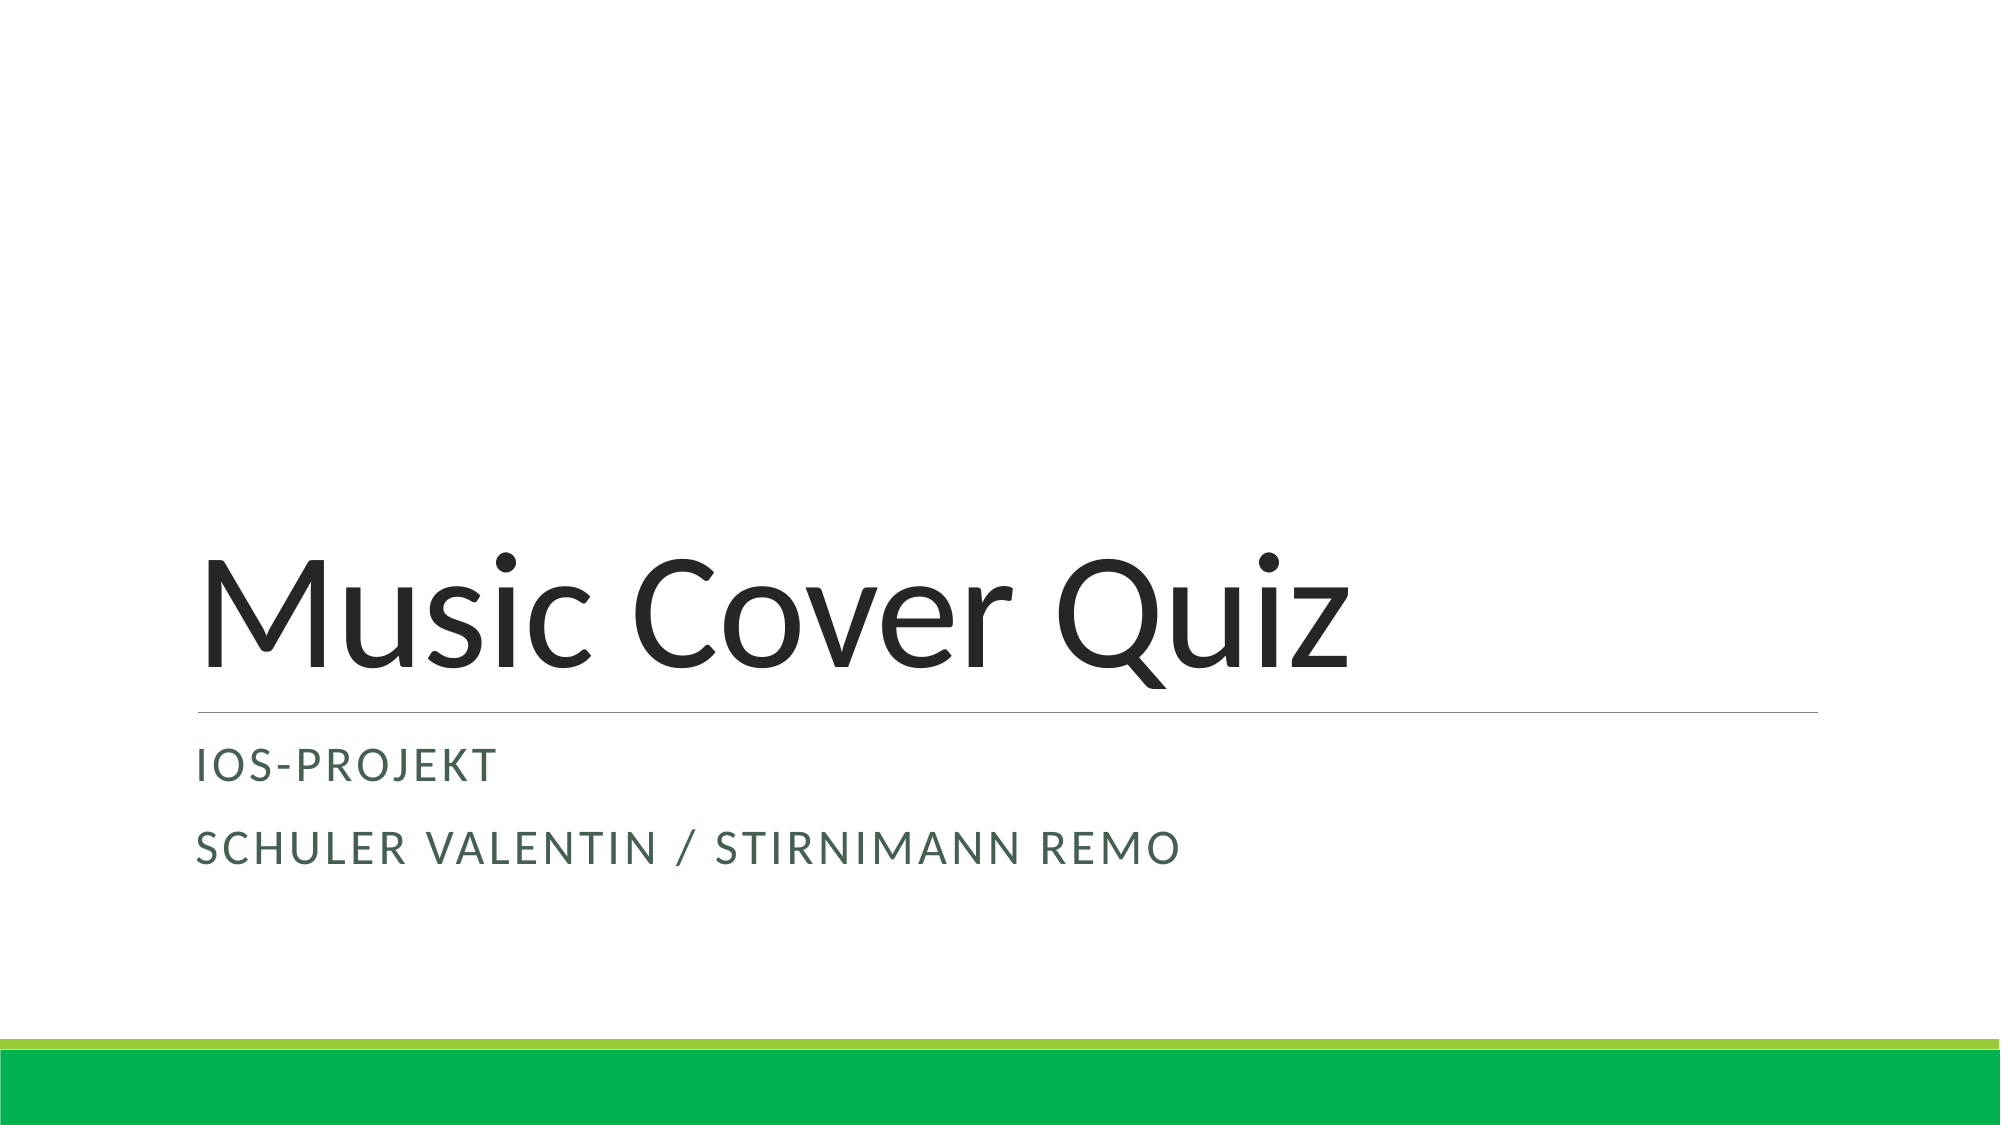

# Music Cover Quiz
iOS-Projekt
Schuler Valentin / STIRNIMANN Remo